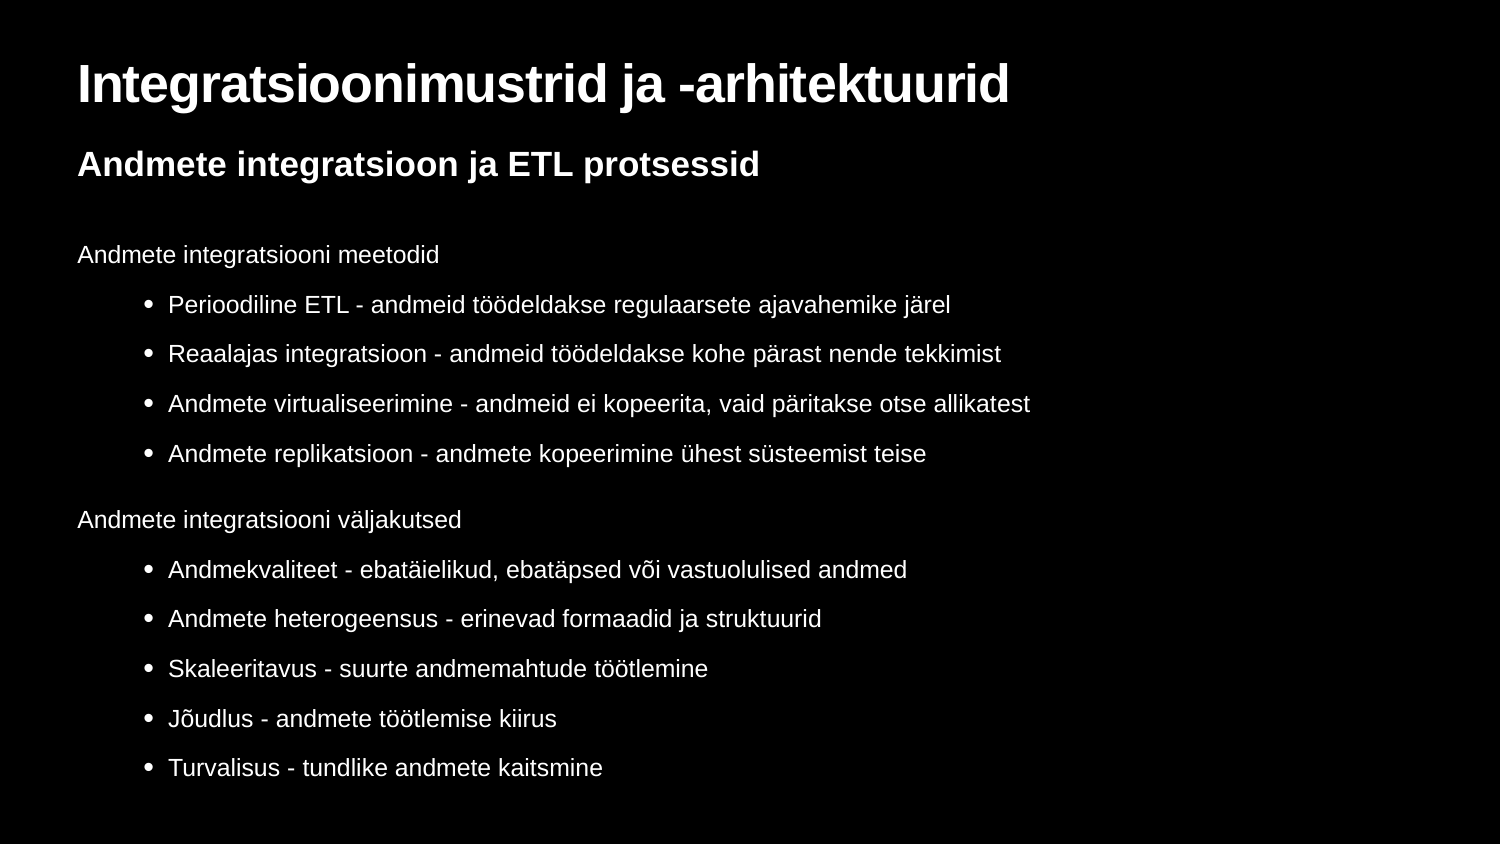

# Integratsioonimustrid ja -arhitektuurid
Andmete integratsioon ja ETL protsessid
Andmete integratsiooni meetodid
Perioodiline ETL - andmeid töödeldakse regulaarsete ajavahemike järel
Reaalajas integratsioon - andmeid töödeldakse kohe pärast nende tekkimist
Andmete virtualiseerimine - andmeid ei kopeerita, vaid päritakse otse allikatest
Andmete replikatsioon - andmete kopeerimine ühest süsteemist teise
Andmete integratsiooni väljakutsed
Andmekvaliteet - ebatäielikud, ebatäpsed või vastuolulised andmed
Andmete heterogeensus - erinevad formaadid ja struktuurid
Skaleeritavus - suurte andmemahtude töötlemine
Jõudlus - andmete töötlemise kiirus
Turvalisus - tundlike andmete kaitsmine